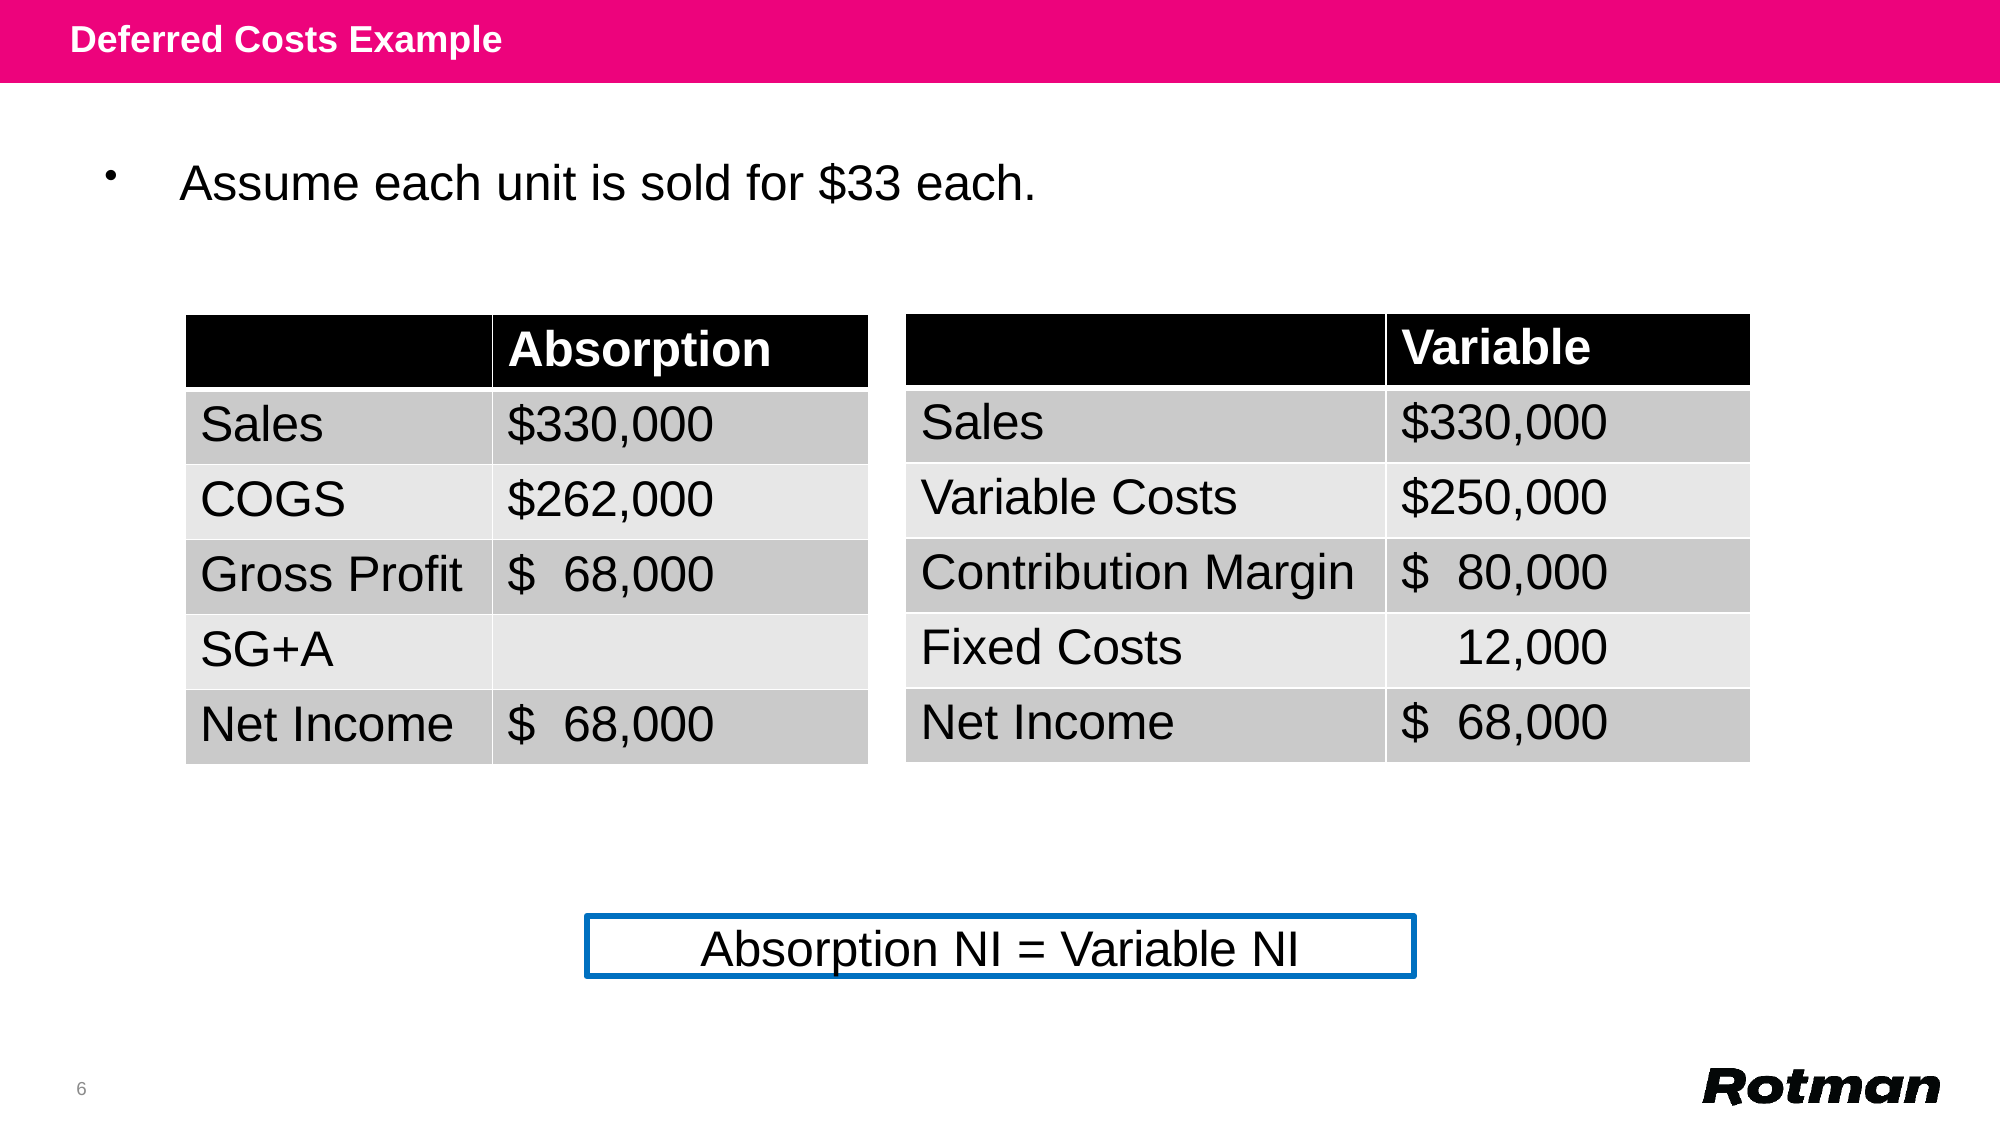

Deferred Costs Example
Assume each unit is sold for $33 each.
|  | Variable |
| --- | --- |
| Sales | $330,000 |
| Variable Costs | $250,000 |
| Contribution Margin | $ 80,000 |
| Fixed Costs | 12,000 |
| Net Income | $ 68,000 |
|  | Absorption |
| --- | --- |
| Sales | $330,000 |
| COGS | $262,000 |
| Gross Profit | $ 68,000 |
| SG+A |  |
| Net Income | $ 68,000 |
Absorption NI = Variable NI
6